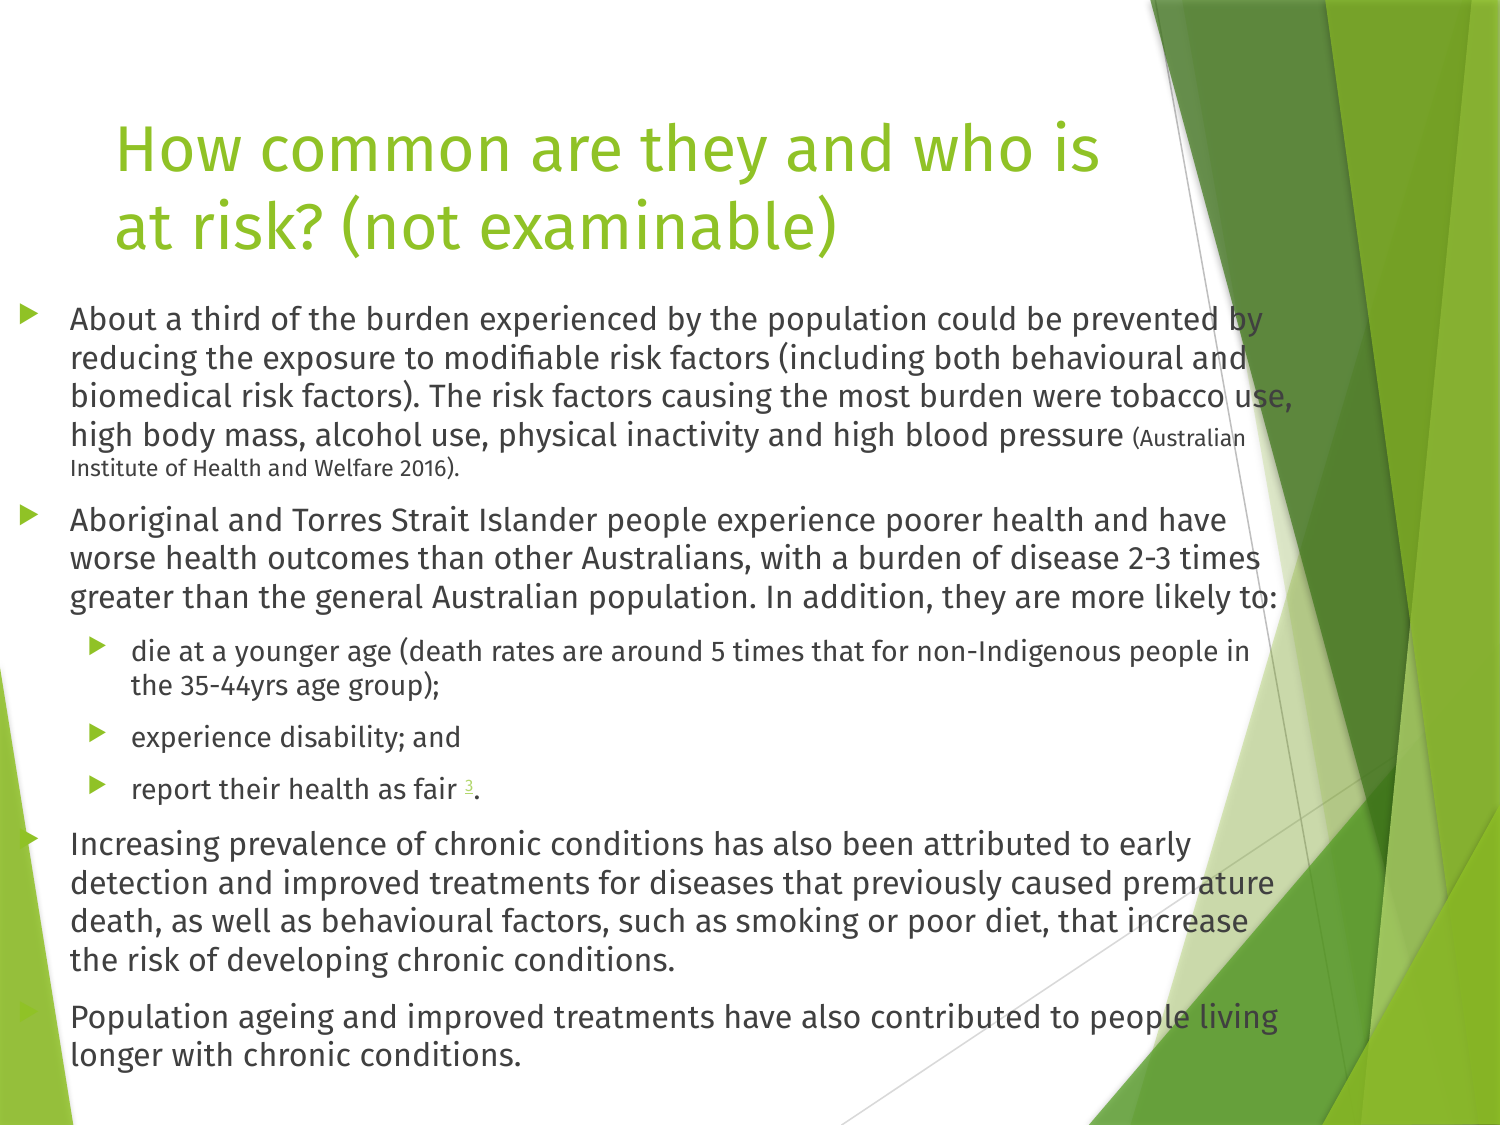

# How common are they and who is at risk? (not examinable)
About a third of the burden experienced by the population could be prevented by reducing the exposure to modifiable risk factors (including both behavioural and biomedical risk factors). The risk factors causing the most burden were tobacco use, high body mass, alcohol use, physical inactivity and high blood pressure (Australian Institute of Health and Welfare 2016).
Aboriginal and Torres Strait Islander people experience poorer health and have worse health outcomes than other Australians, with a burden of disease 2-3 times greater than the general Australian population. In addition, they are more likely to:
die at a younger age (death rates are around 5 times that for non-Indigenous people in the 35-44yrs age group);
experience disability; and
report their health as fair 3.
Increasing prevalence of chronic conditions has also been attributed to early detection and improved treatments for diseases that previously caused premature death, as well as behavioural factors, such as smoking or poor diet, that increase the risk of developing chronic conditions.
Population ageing and improved treatments have also contributed to people living longer with chronic conditions.